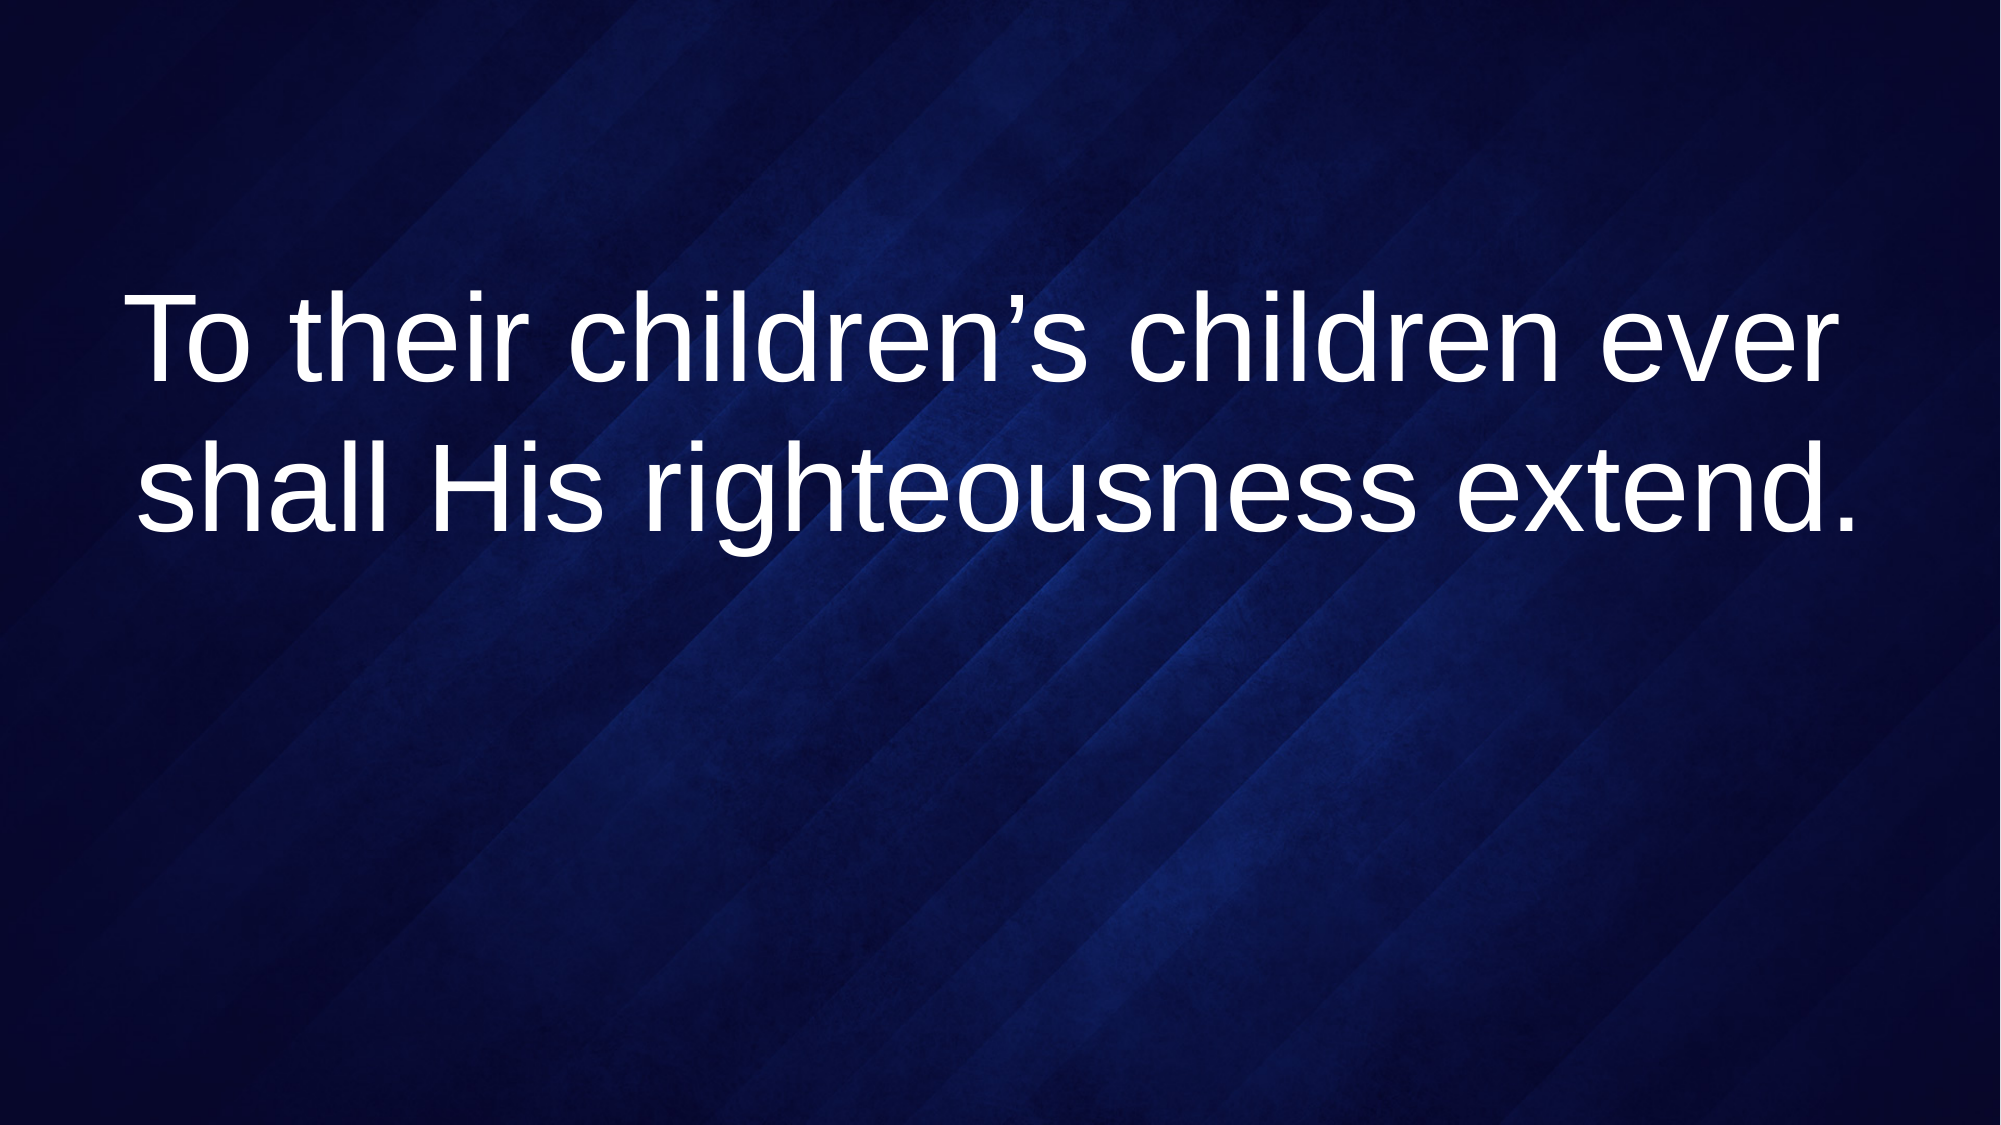

# To their children’s children ever shall His righteousness extend.